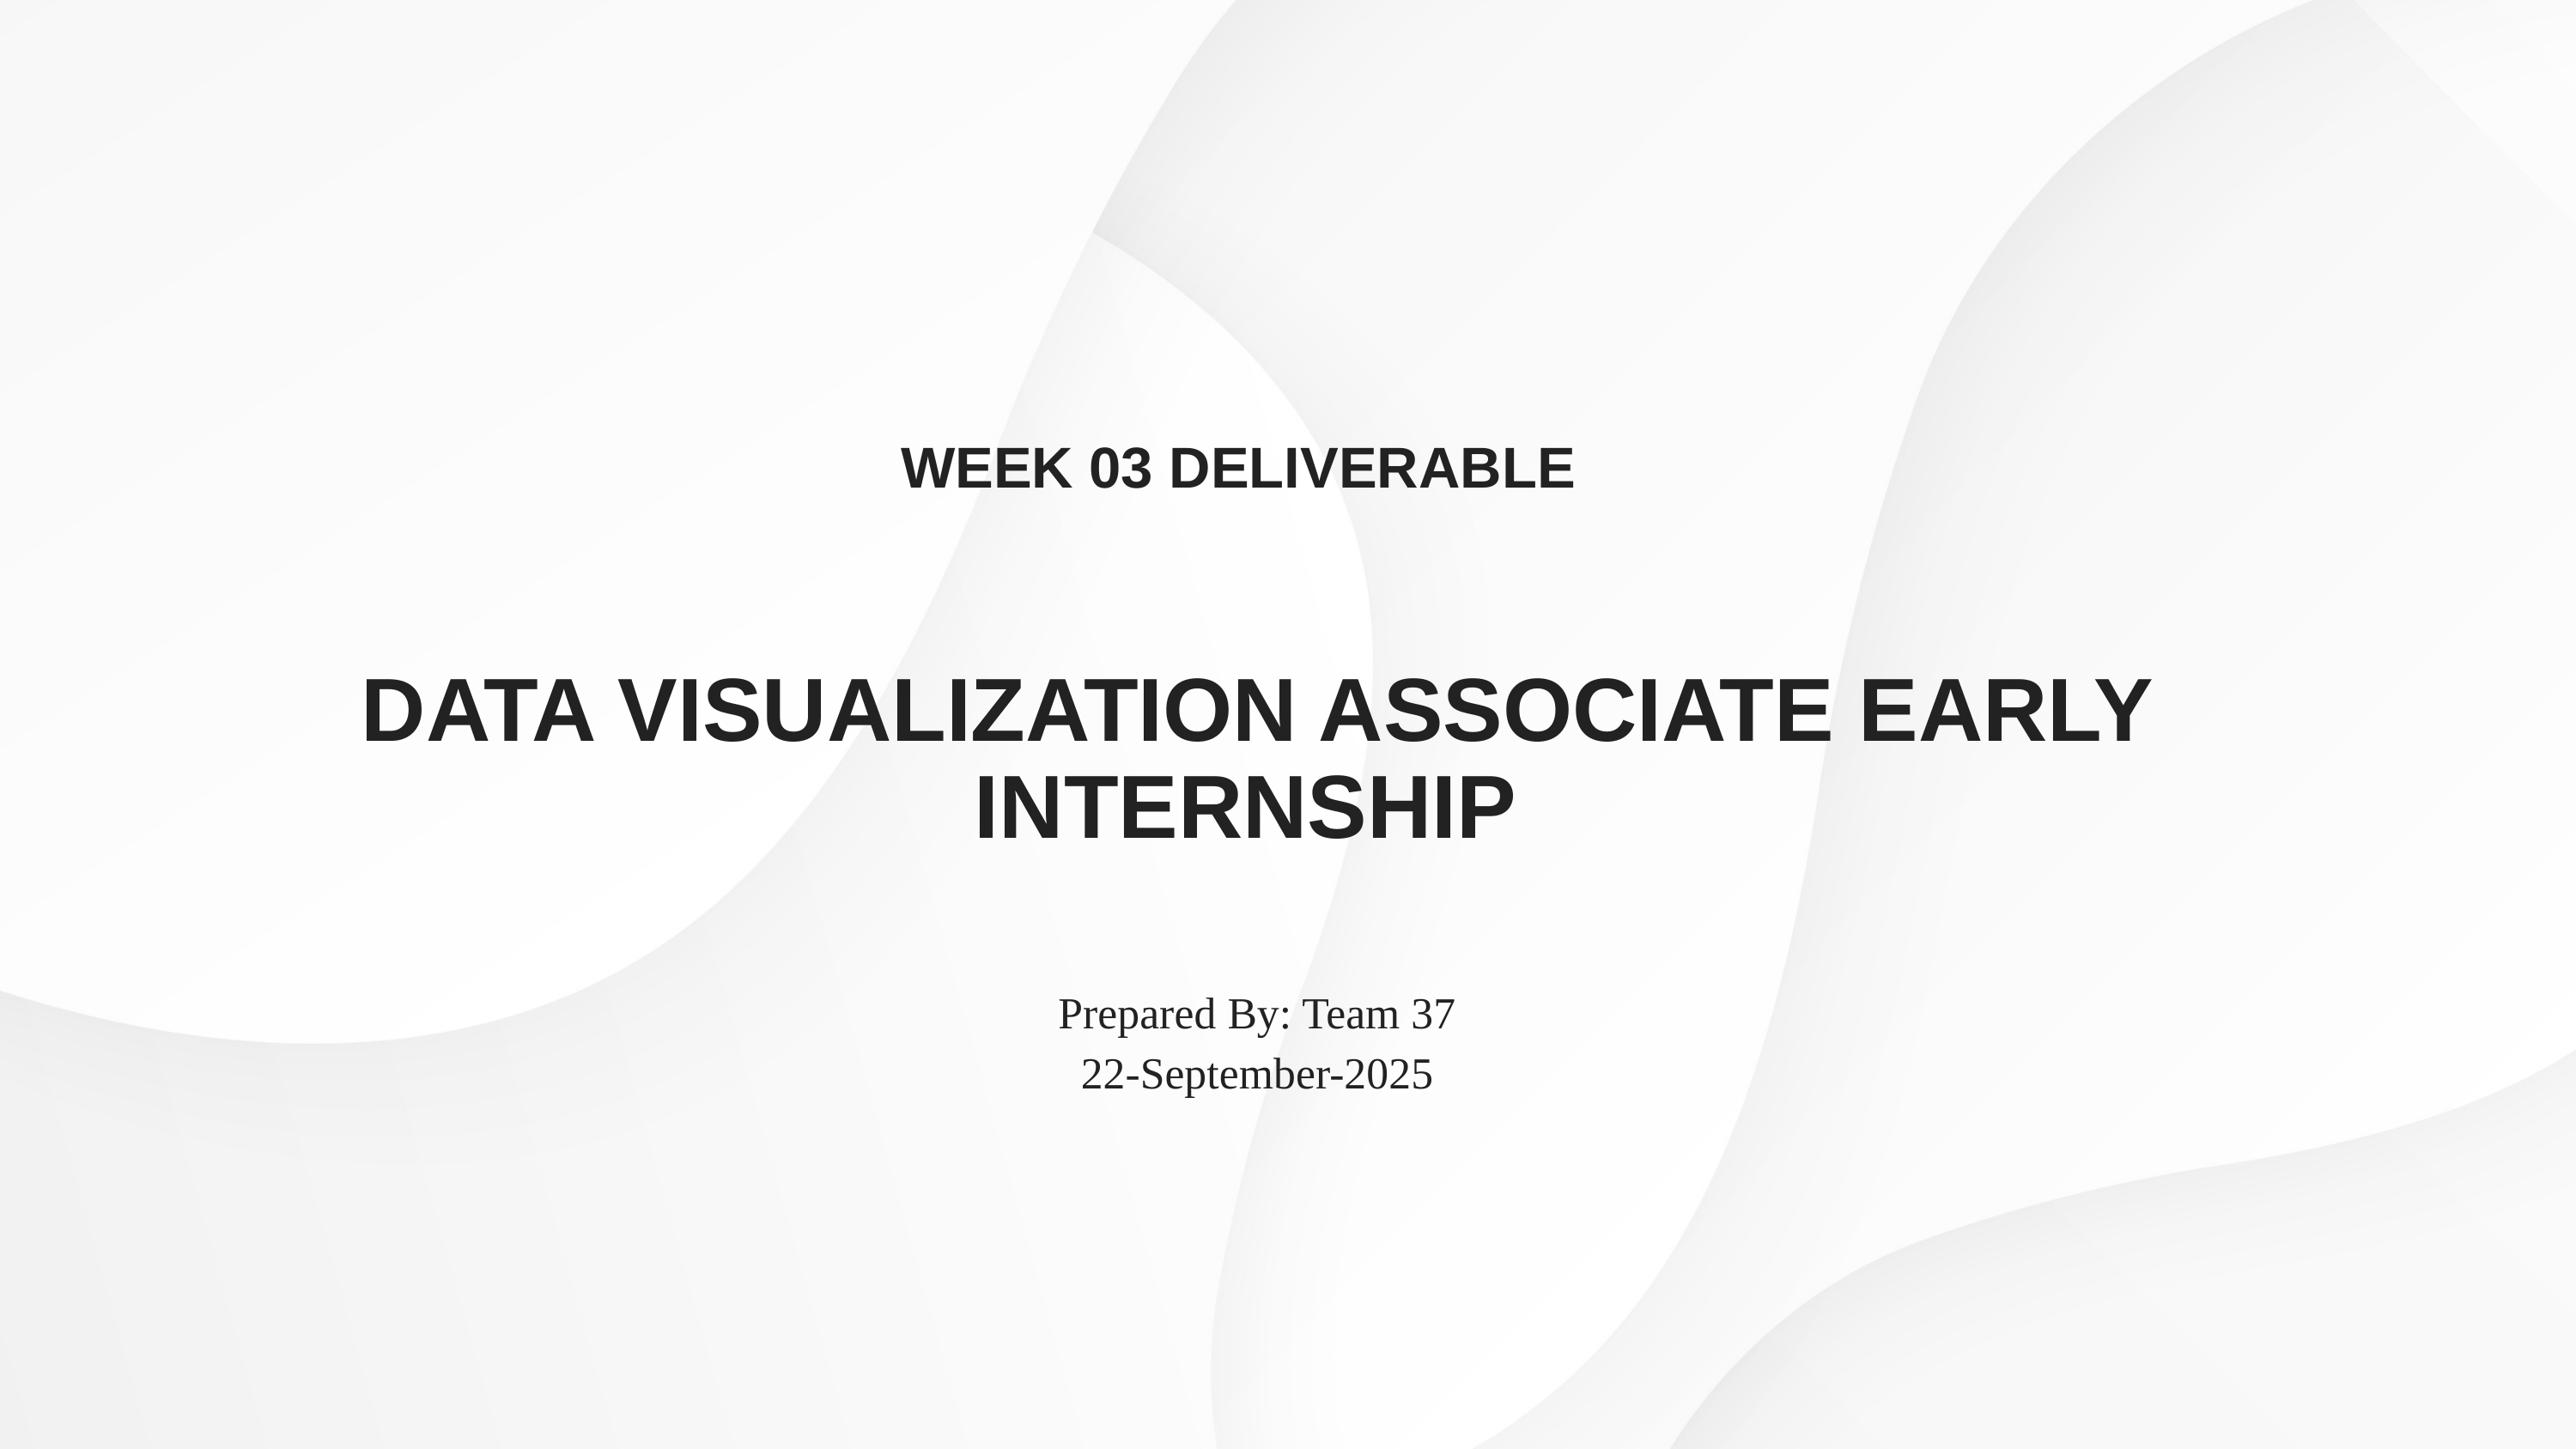

WEEK 03 DELIVERABLE
DATA VISUALIZATION ASSOCIATE EARLY INTERNSHIP
Prepared By: Team 37
22-September-2025